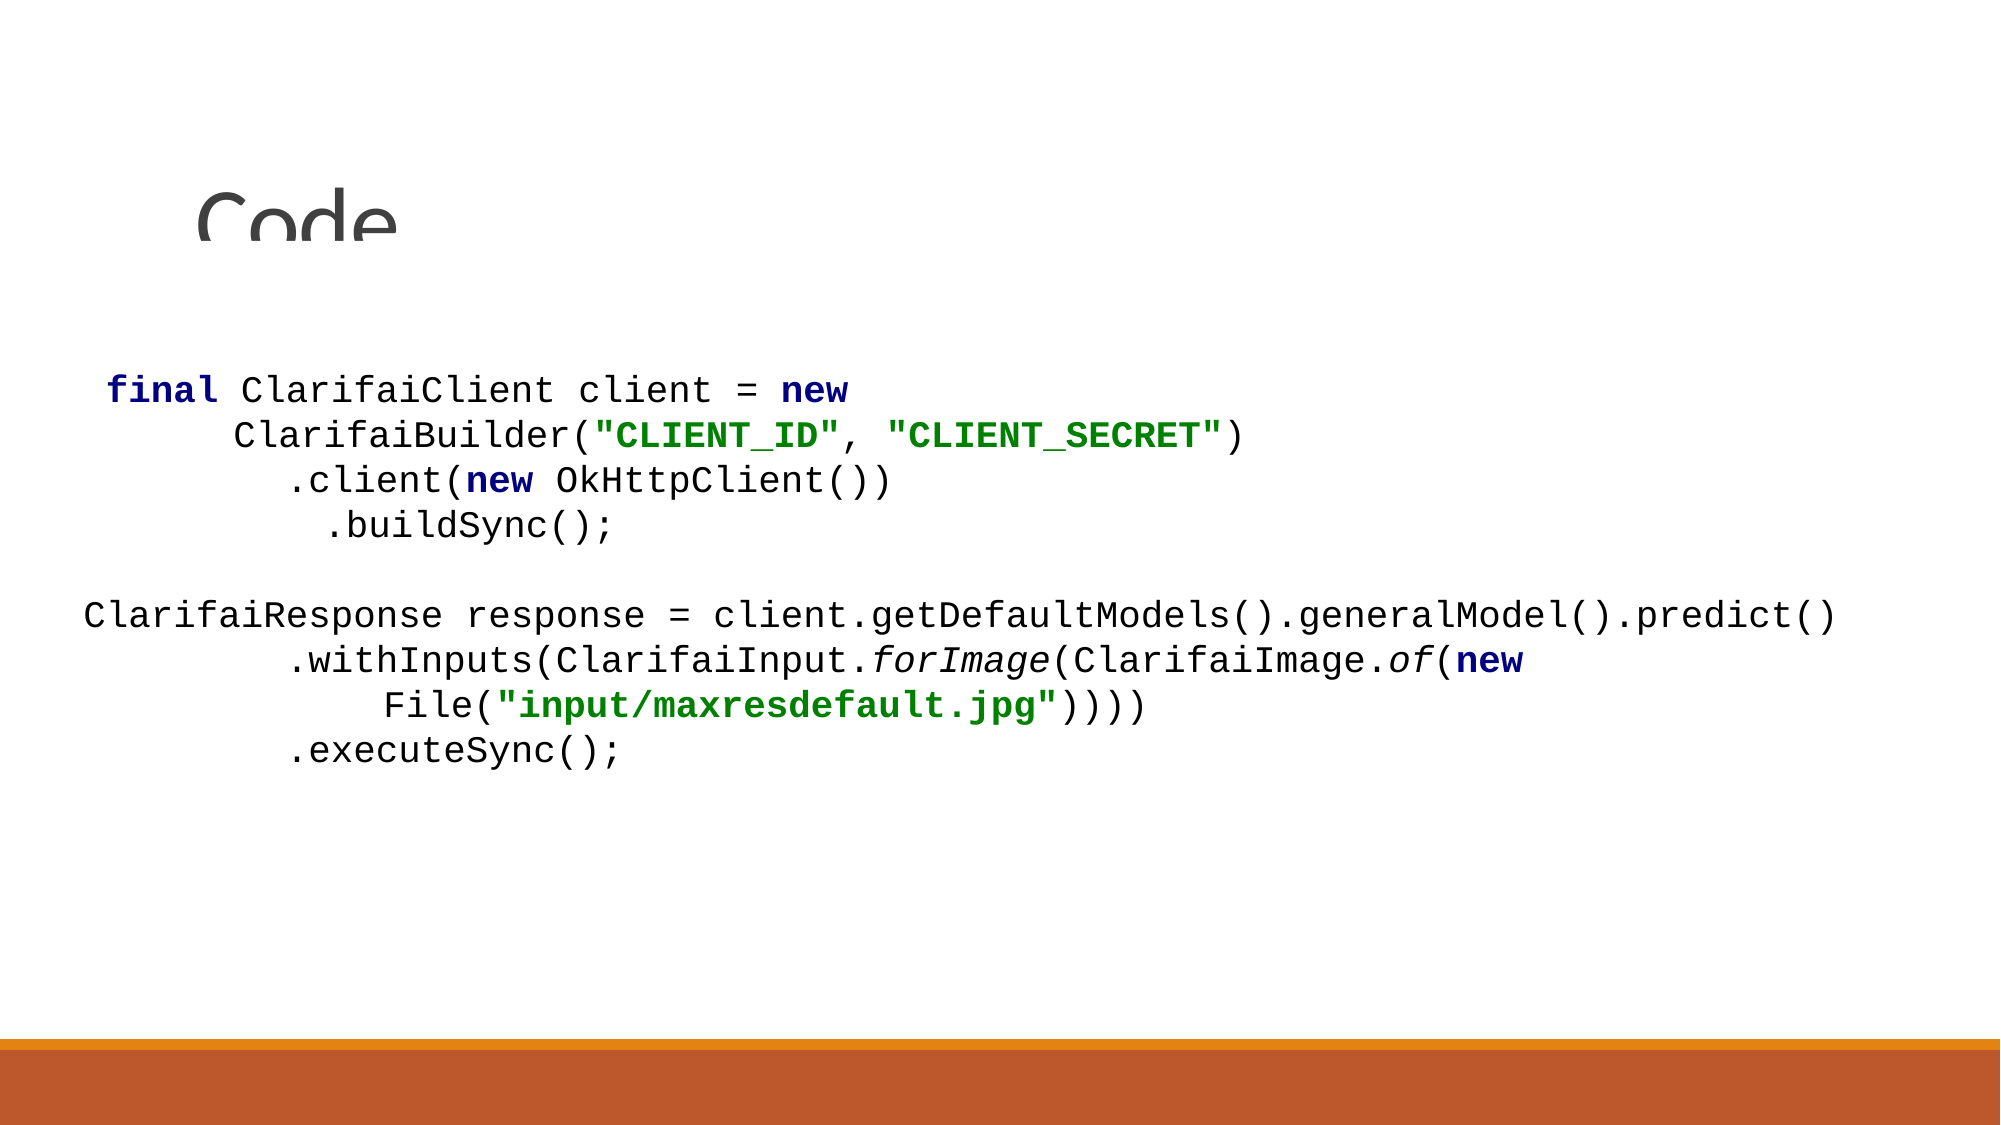

# Code
 final ClarifaiClient client = new
	ClarifaiBuilder("CLIENT_ID", "CLIENT_SECRET")
         .client(new OkHttpClient())
	    .buildSync();
ClarifaiResponse response = client.getDefaultModels().generalModel().predict()
         .withInputs(ClarifaiInput.forImage(ClarifaiImage.of(new
		File("input/maxresdefault.jpg"))))
         .executeSync();